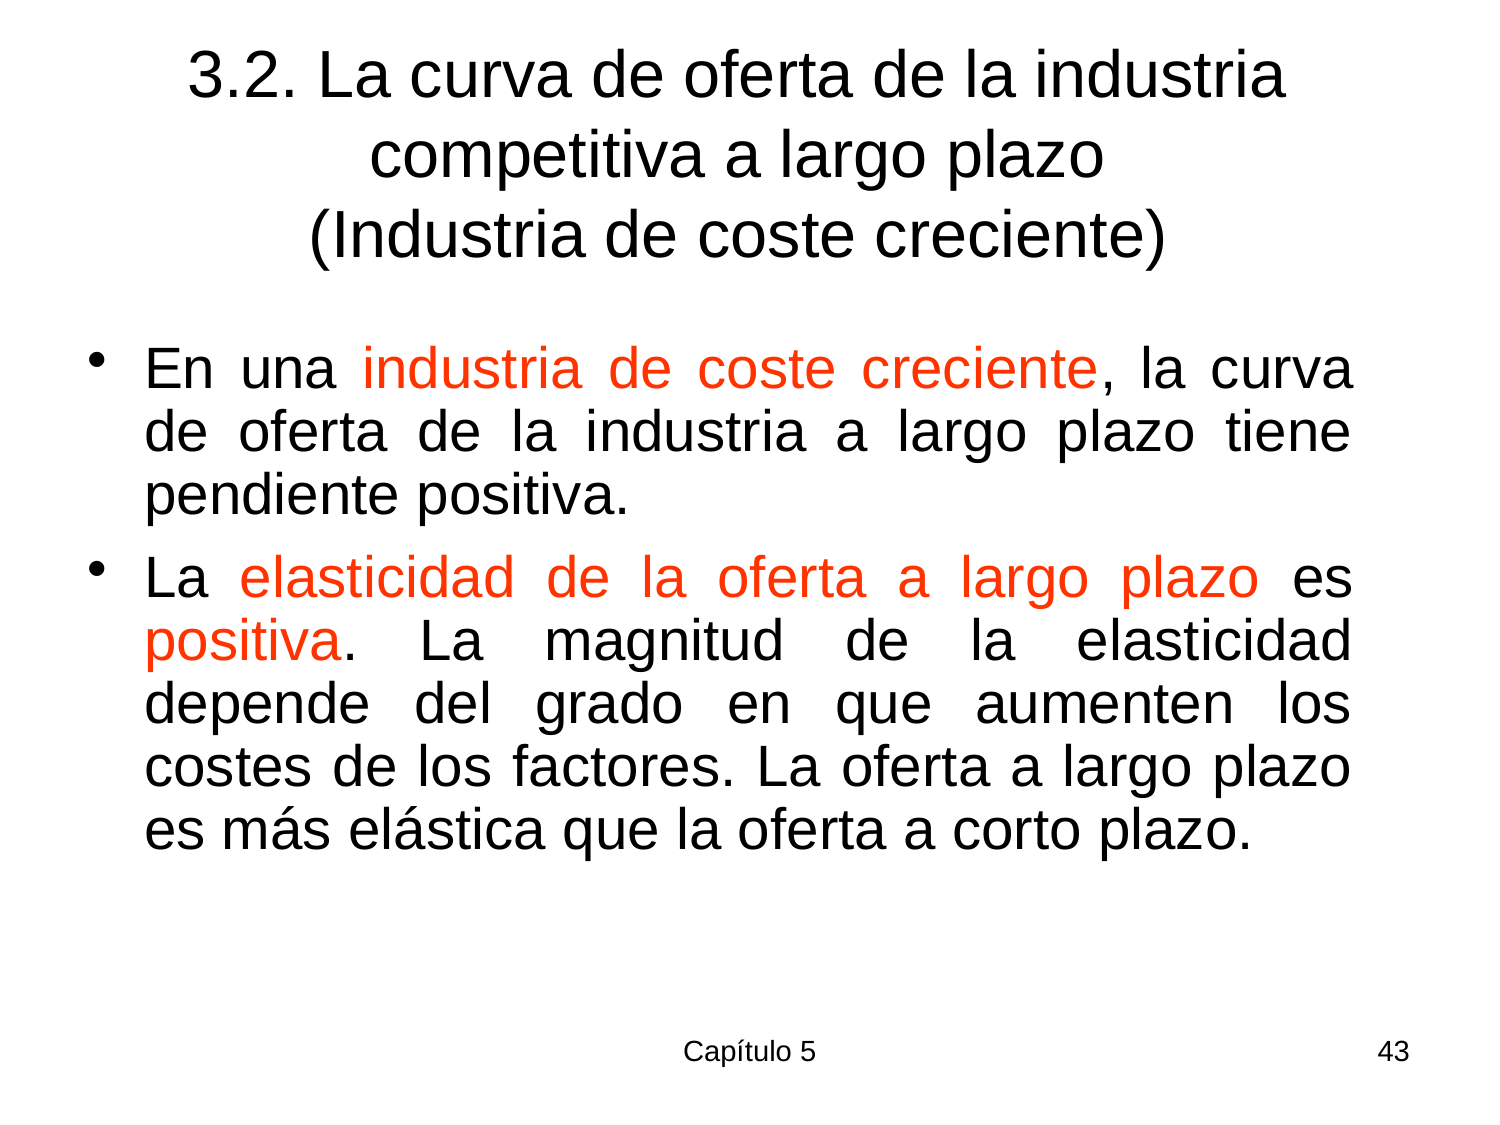

3.2. La curva de oferta de la industria competitiva a largo plazo
 (Industria de coste creciente)
En una industria de coste creciente, la curva de oferta de la industria a largo plazo tiene pendiente positiva.
La elasticidad de la oferta a largo plazo es positiva. La magnitud de la elasticidad depende del grado en que aumenten los costes de los factores. La oferta a largo plazo es más elástica que la oferta a corto plazo.
Capítulo 5
43